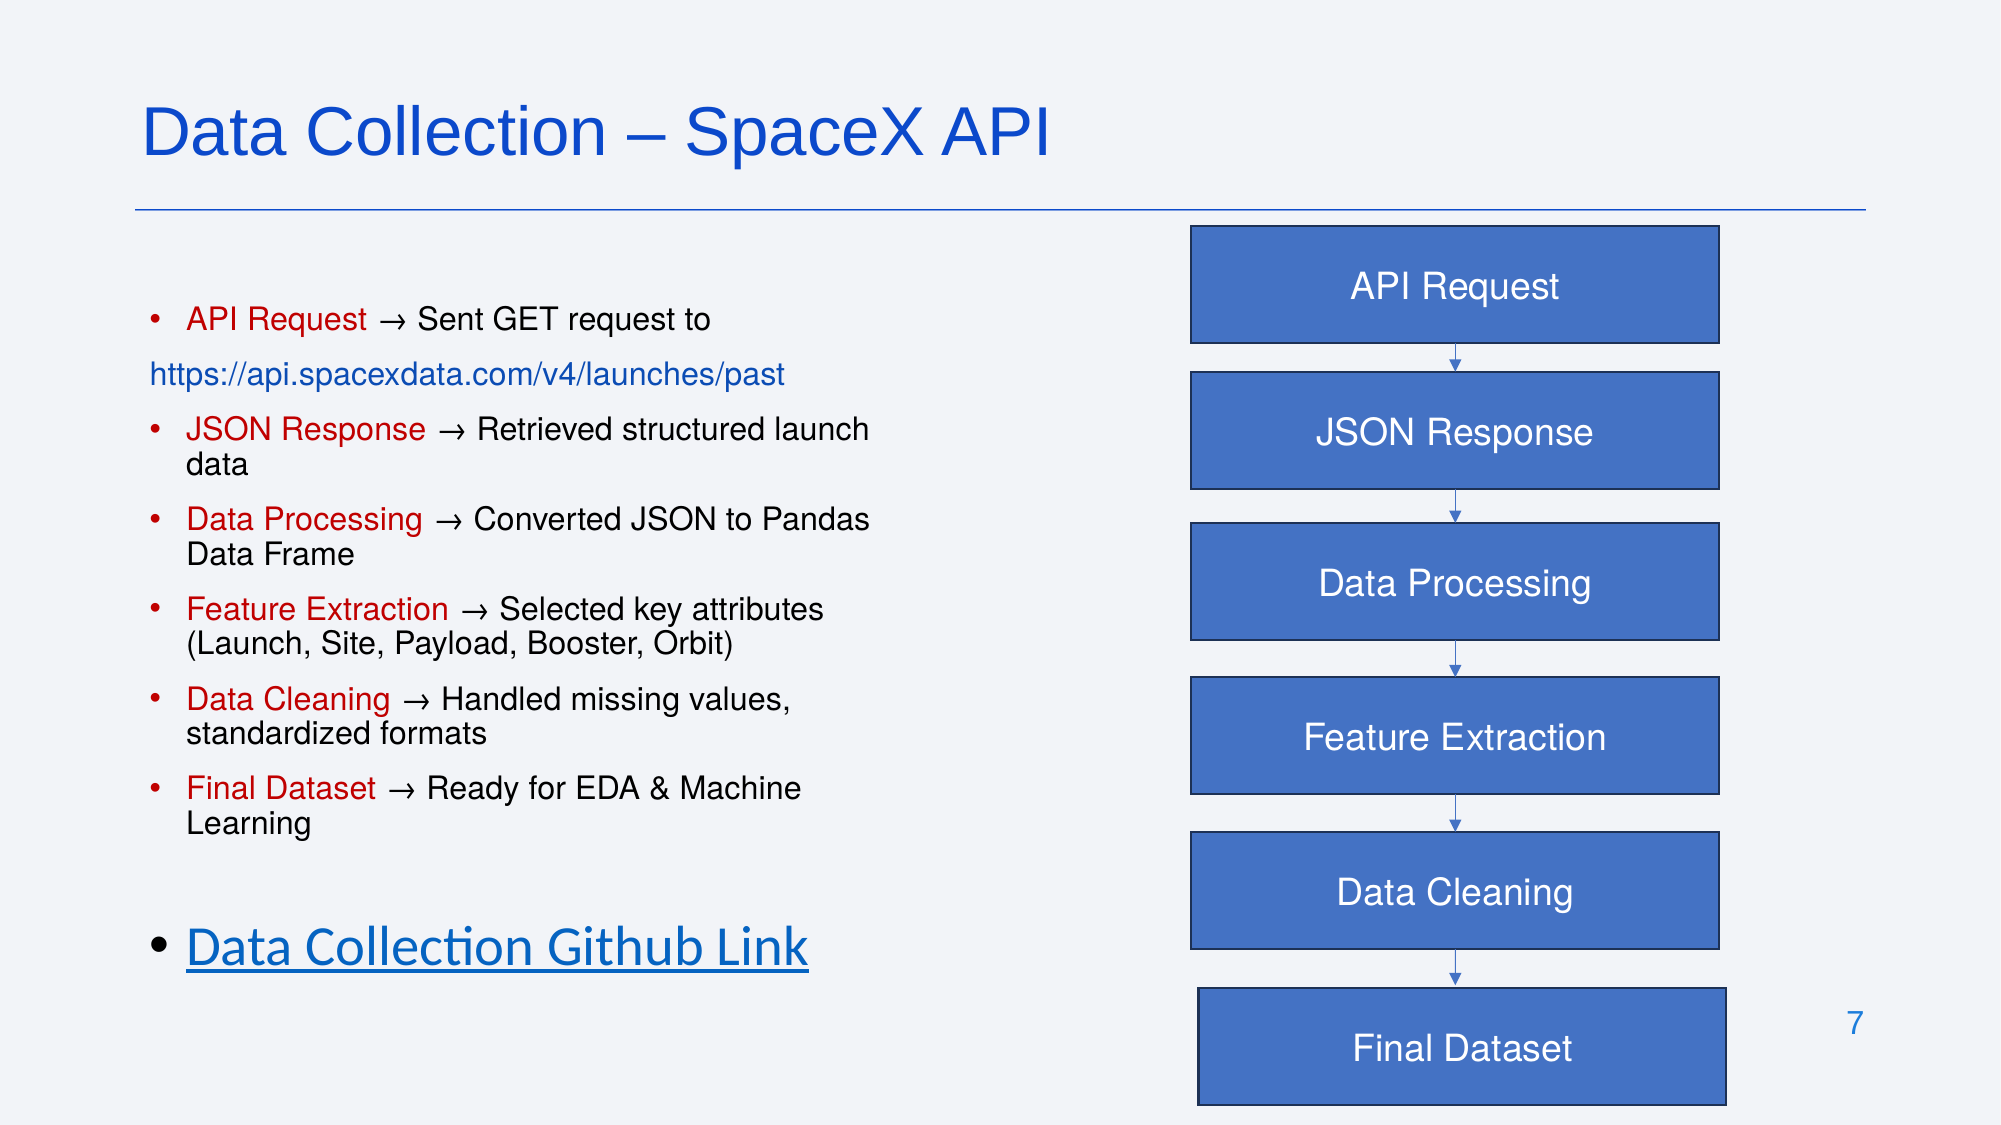

Data Collection – SpaceX API
API Request
JSON Response
Data Processing
Feature Extraction
Data Cleaning
Final Dataset
API Request → Sent GET request to
https://api.spacexdata.com/v4/launches/past
JSON Response → Retrieved structured launch data
Data Processing → Converted JSON to Pandas Data Frame
Feature Extraction → Selected key attributes (Launch, Site, Payload, Booster, Orbit)
Data Cleaning → Handled missing values, standardized formats
Final Dataset → Ready for EDA & Machine Learning

Data Collection Github Link

7